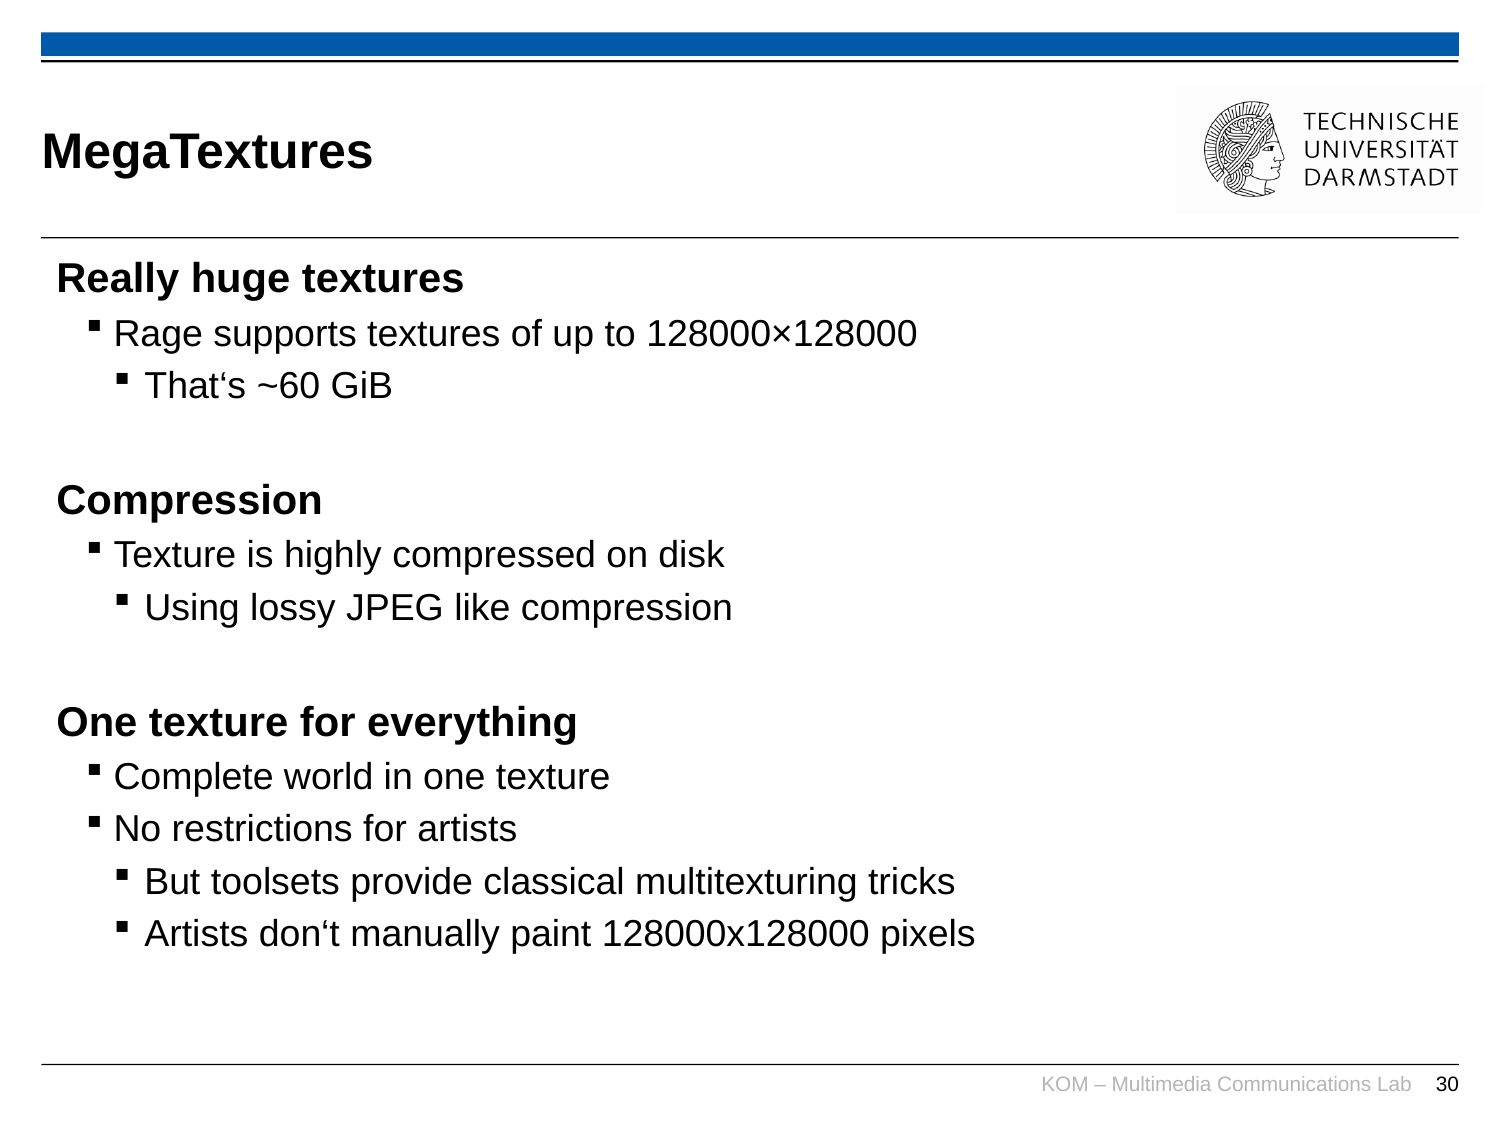

# MegaTextures
Really huge textures
Rage supports textures of up to 128000×128000
That‘s ~60 GiB

Compression
Texture is highly compressed on disk
Using lossy JPEG like compression

One texture for everything
Complete world in one texture
No restrictions for artists
But toolsets provide classical multitexturing tricks
Artists don‘t manually paint 128000x128000 pixels